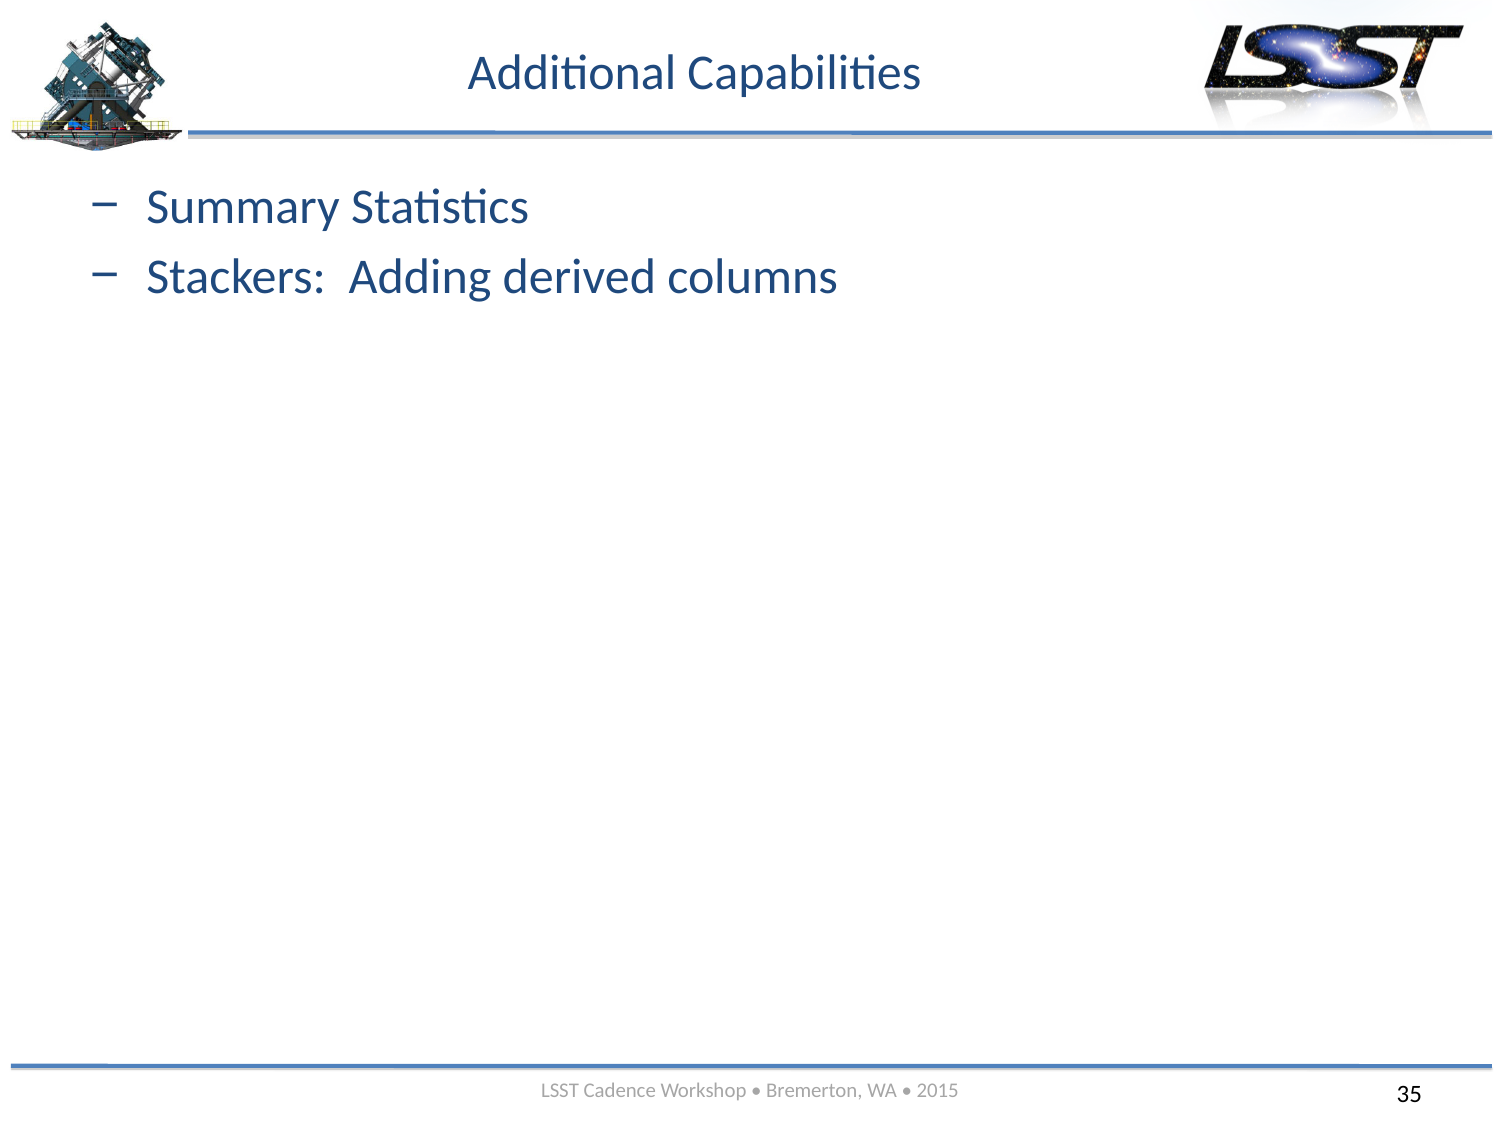

# Additional Capabilities
Summary Statistics
Stackers:  Adding derived columns